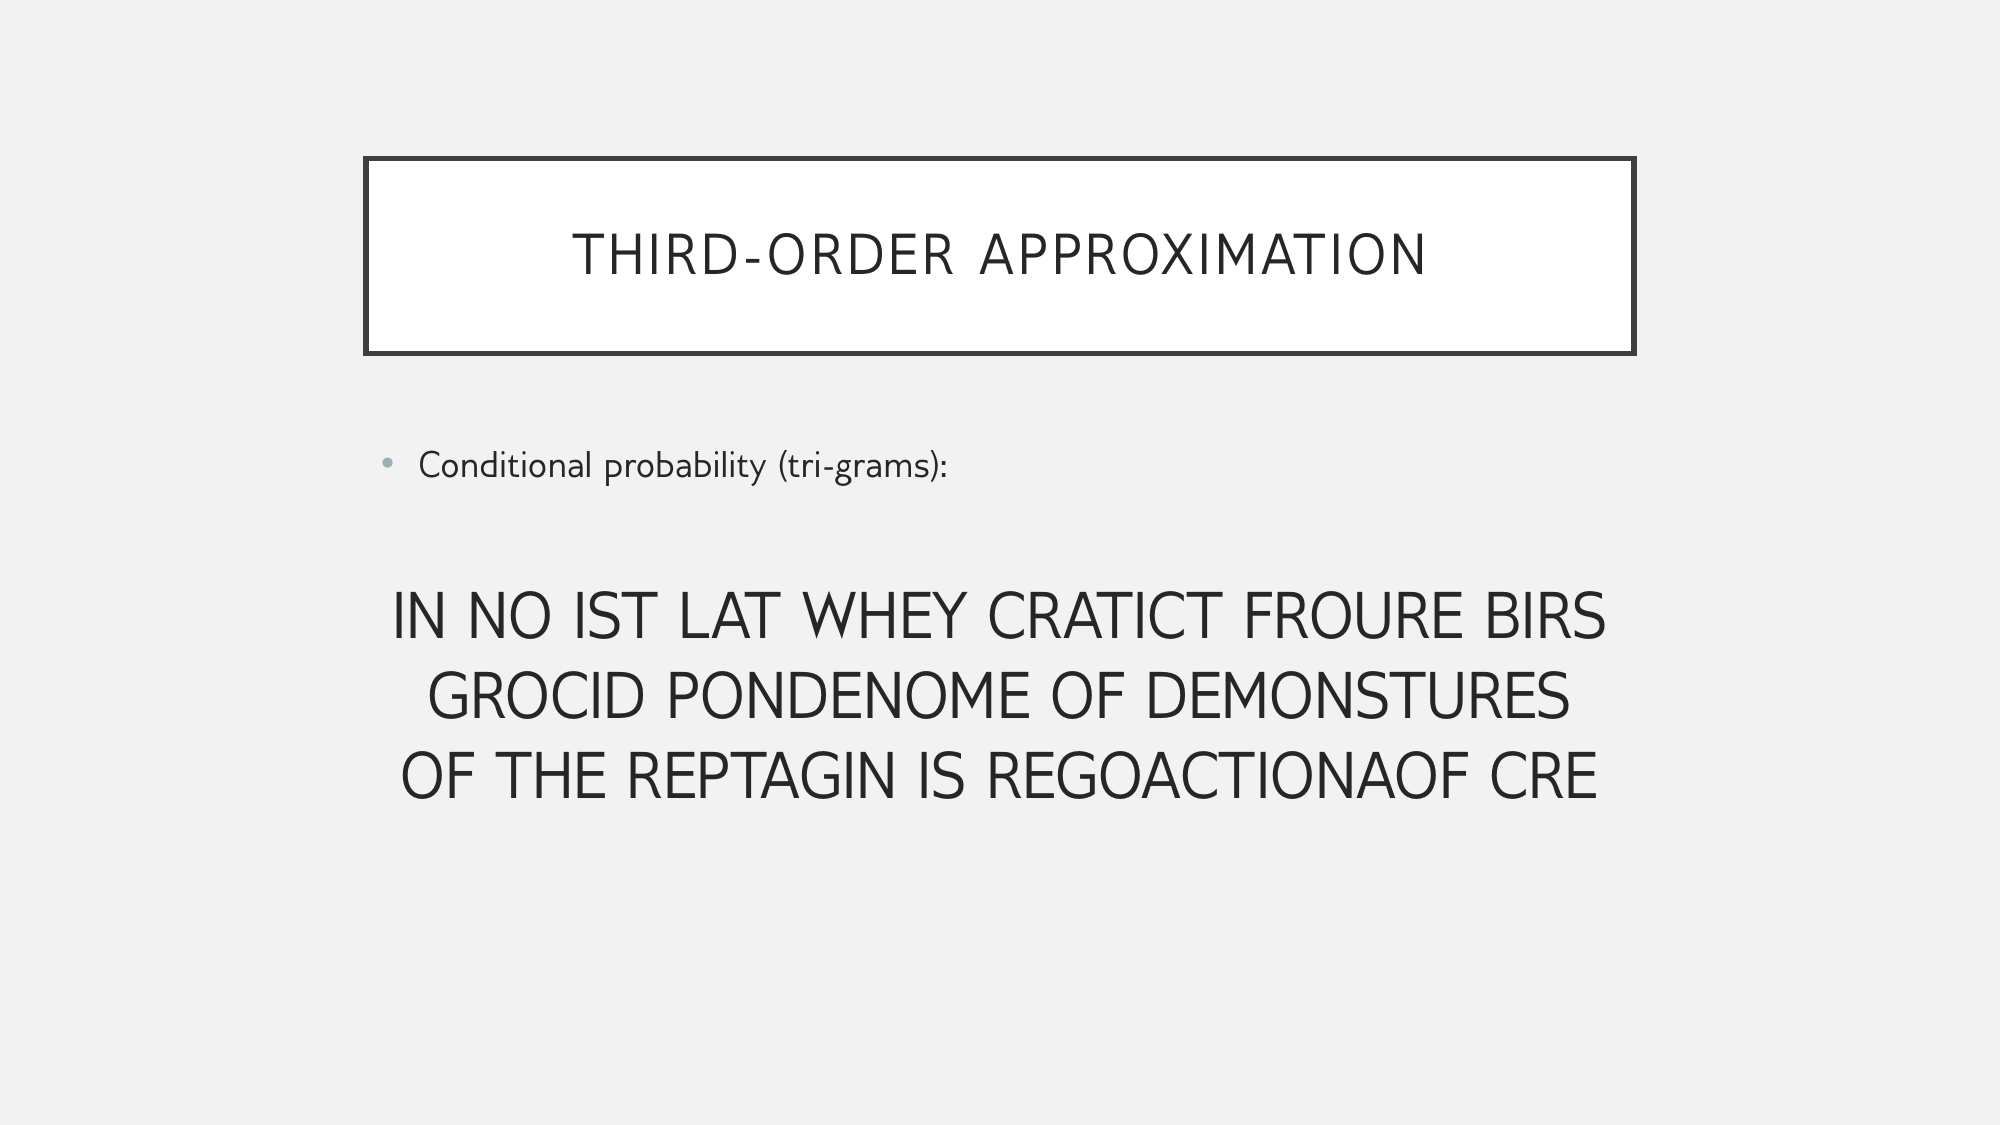

# THIRD-ORDER approximation
Conditional probability (tri-grams):

IN NO IST LAT WHEY CRATICT FROURE BIRS GROCID PONDENOME OF DEMONSTURES OF THE REPTAGIN IS REGOACTIONAOF CRE